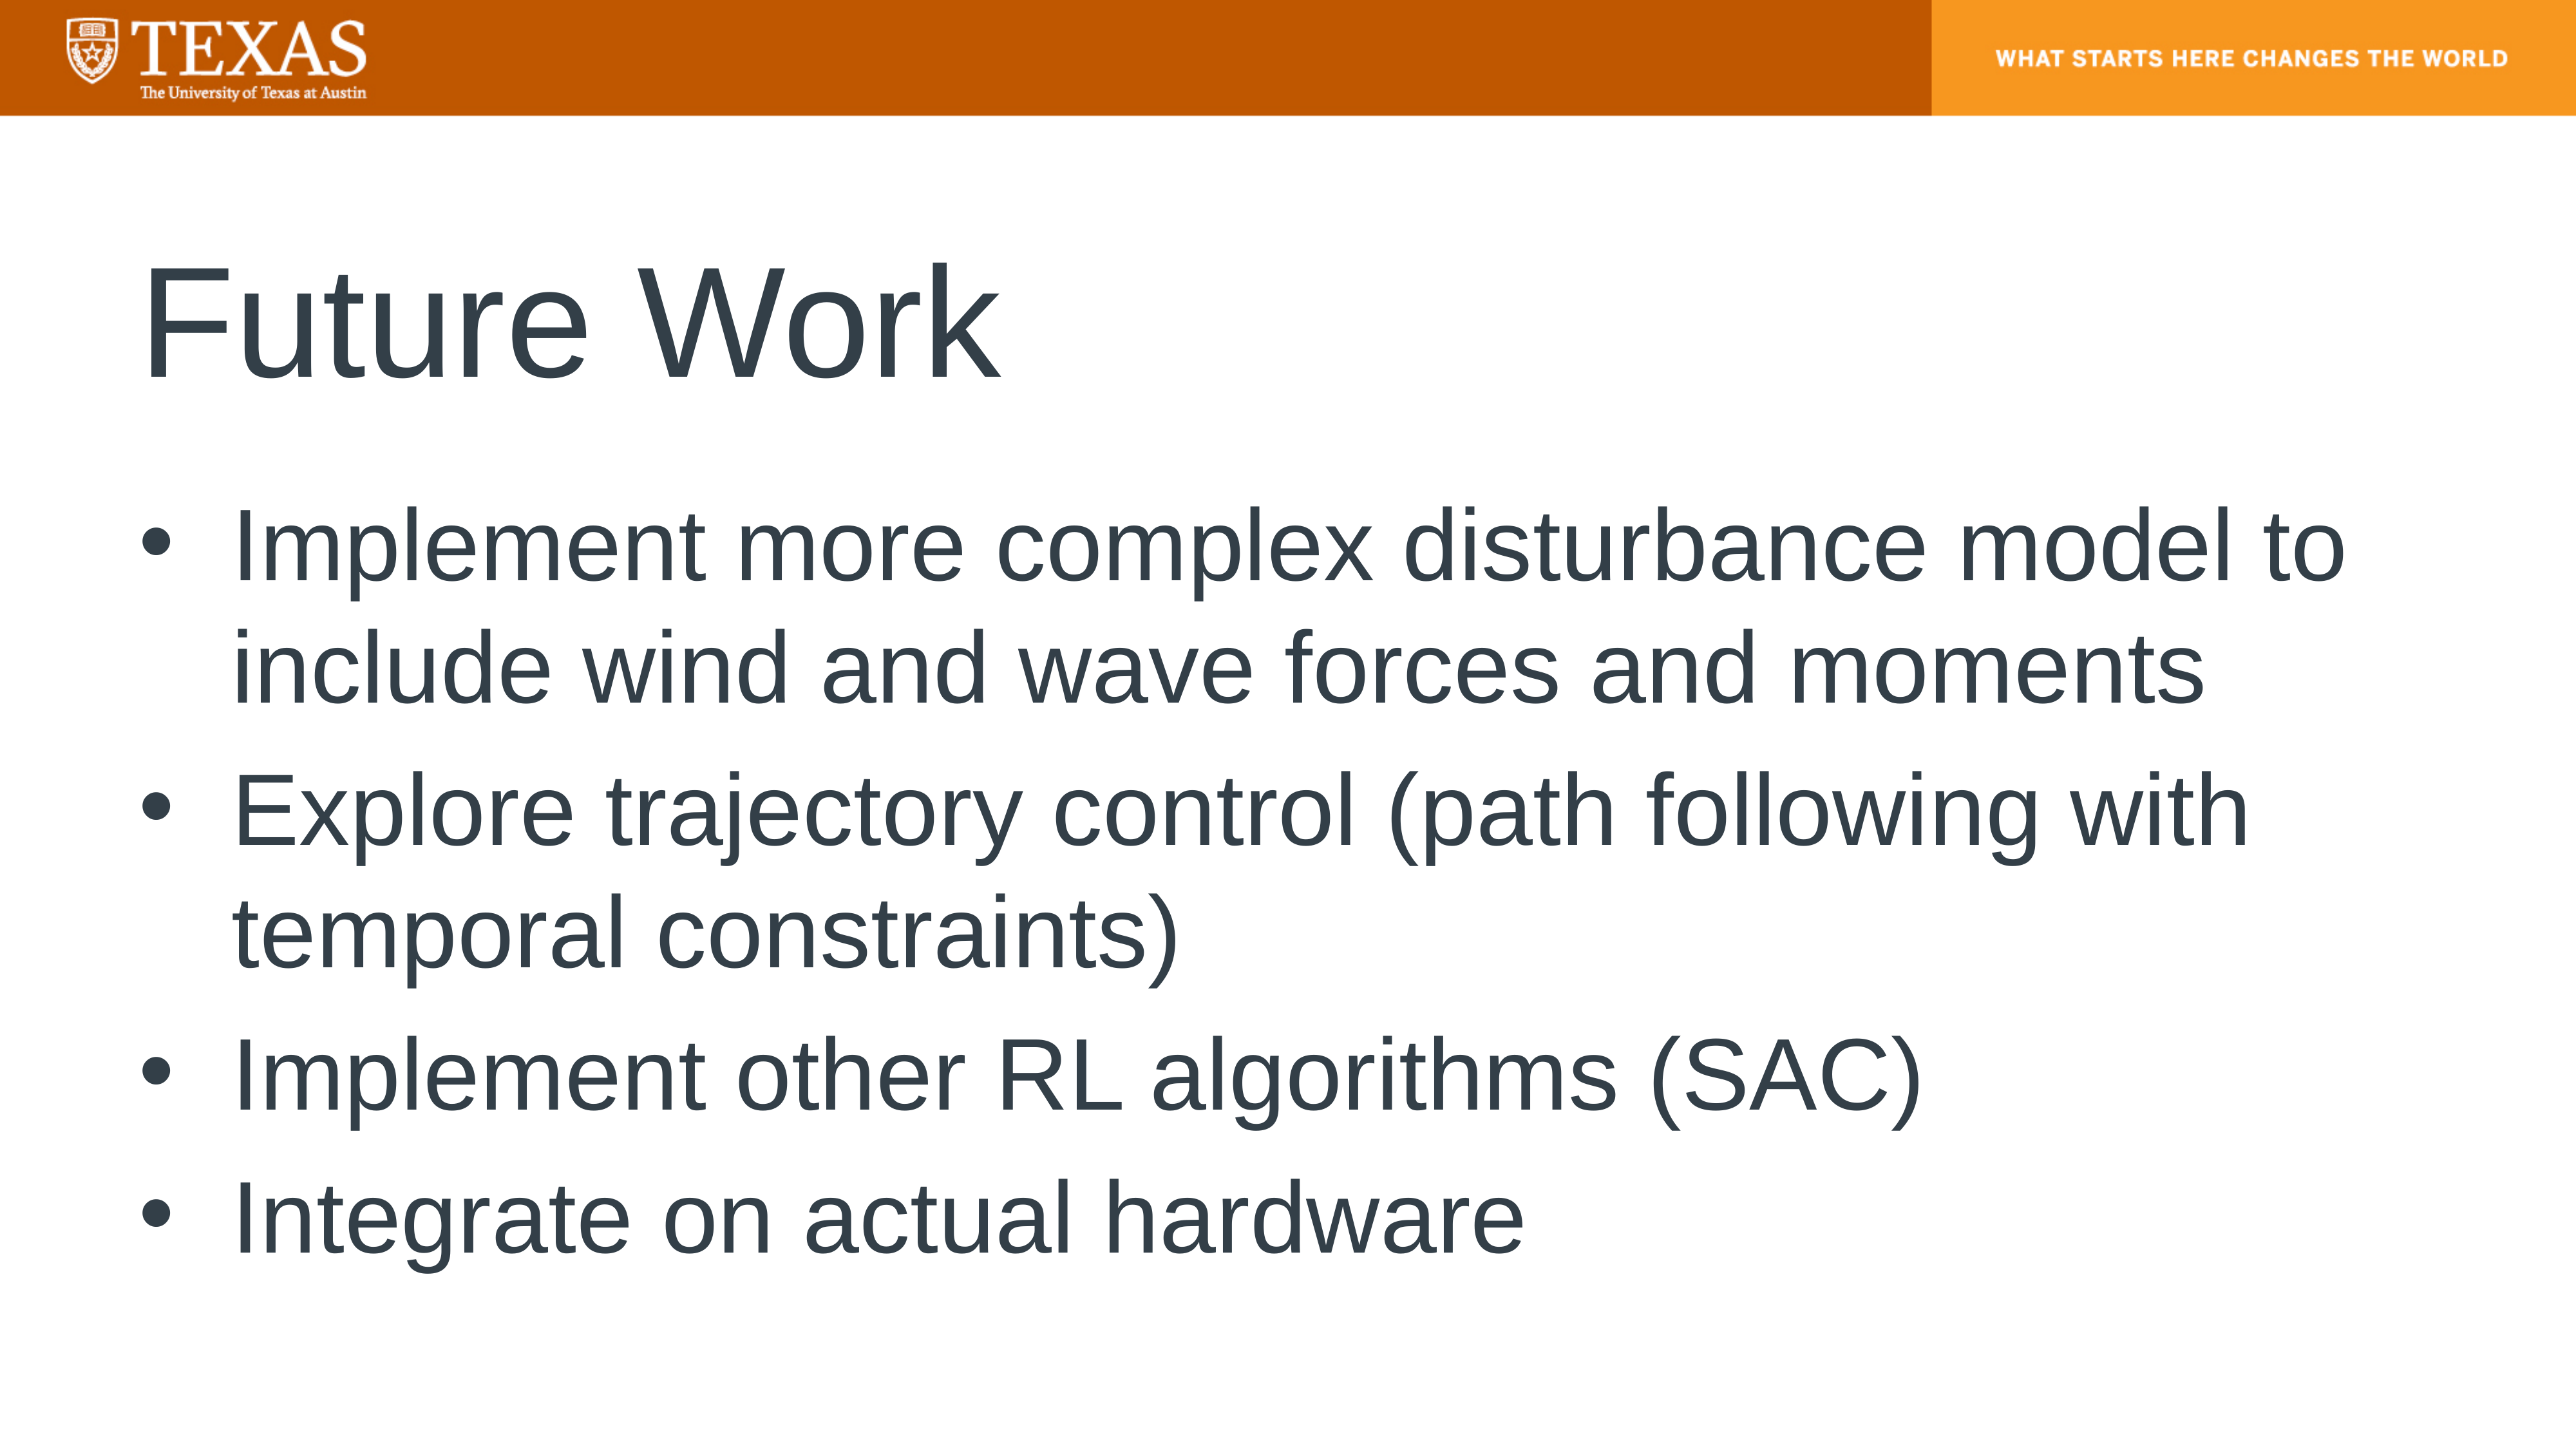

# Future Work
Implement more complex disturbance model to include wind and wave forces and moments
Explore trajectory control (path following with temporal constraints)
Implement other RL algorithms (SAC)
Integrate on actual hardware